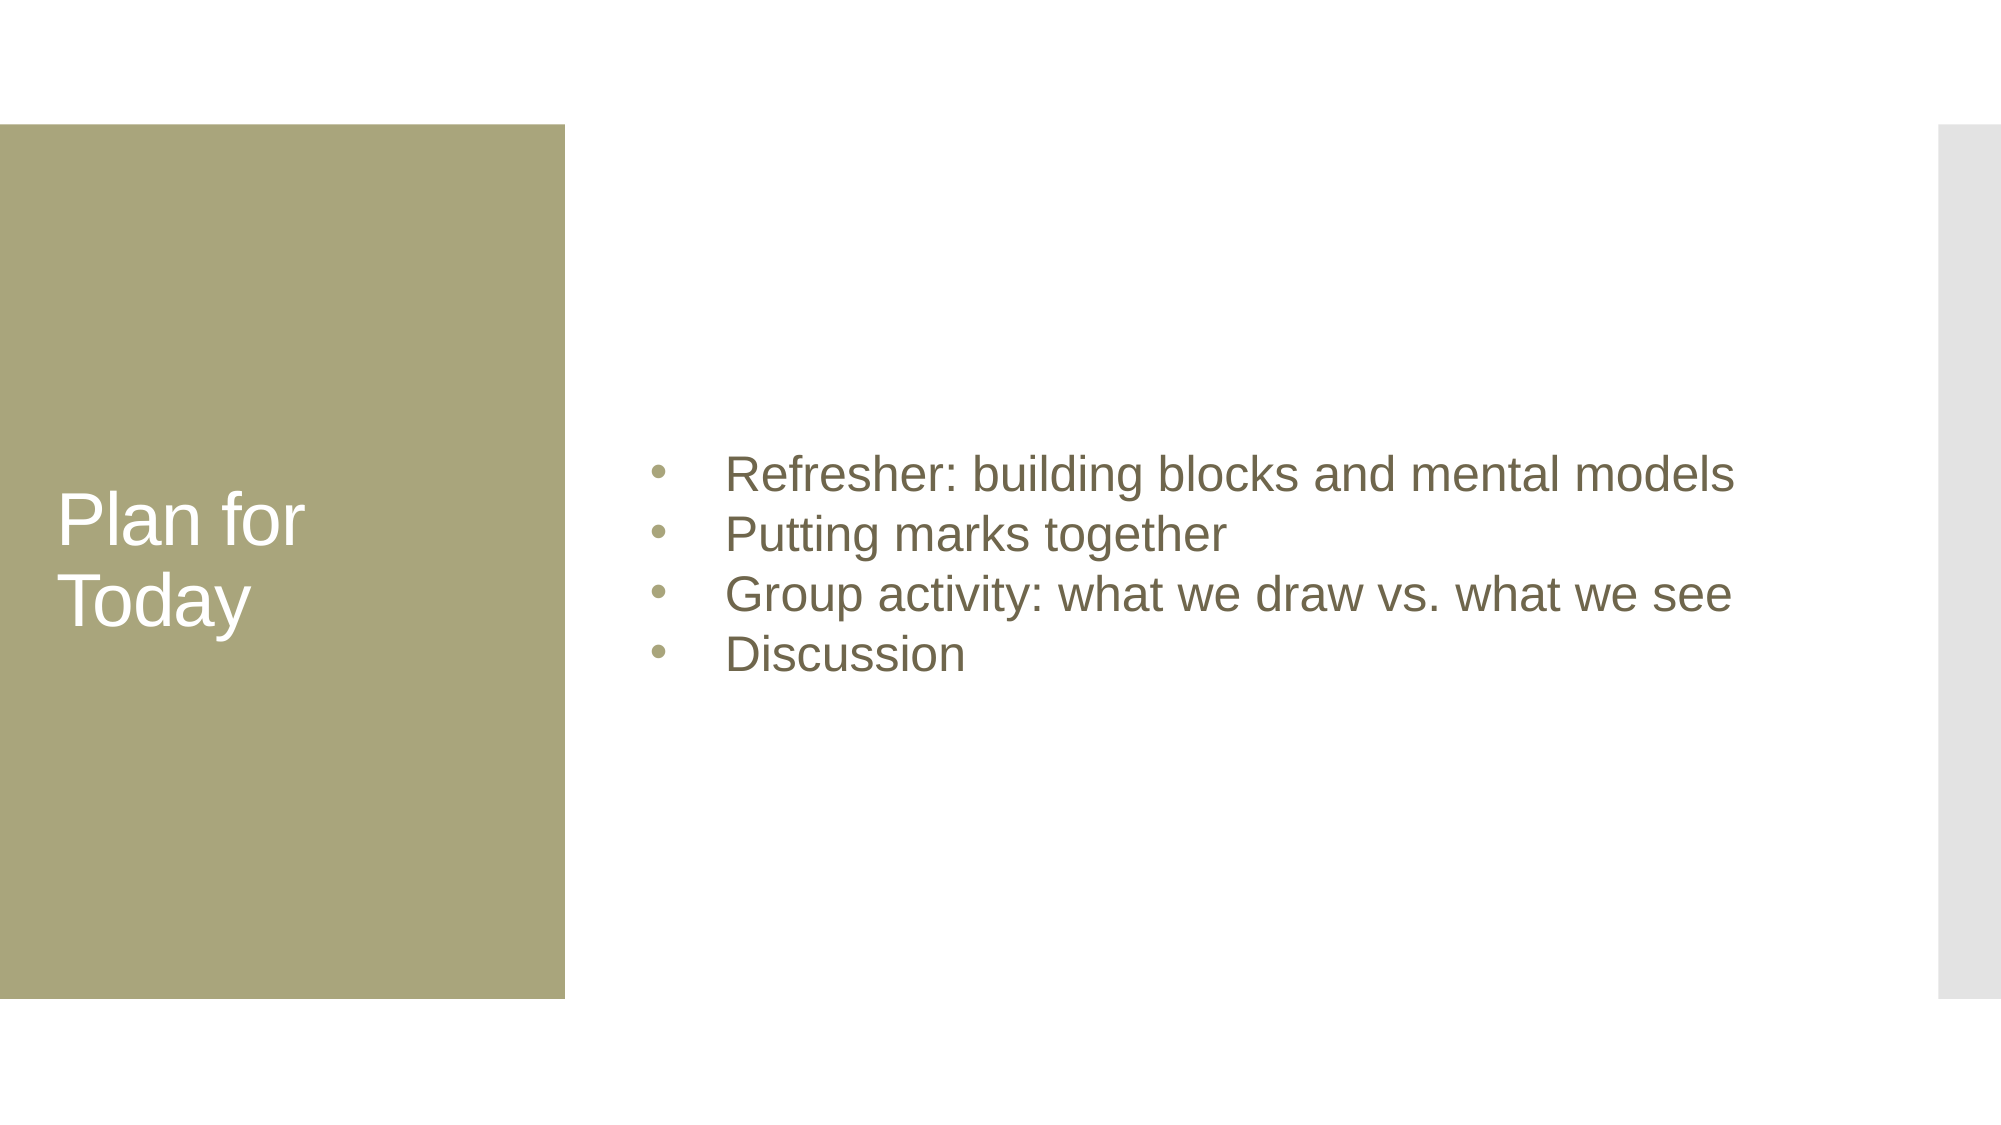

Refresher: building blocks and mental models
Putting marks together
Group activity: what we draw vs. what we see
Discussion
# Plan for Today